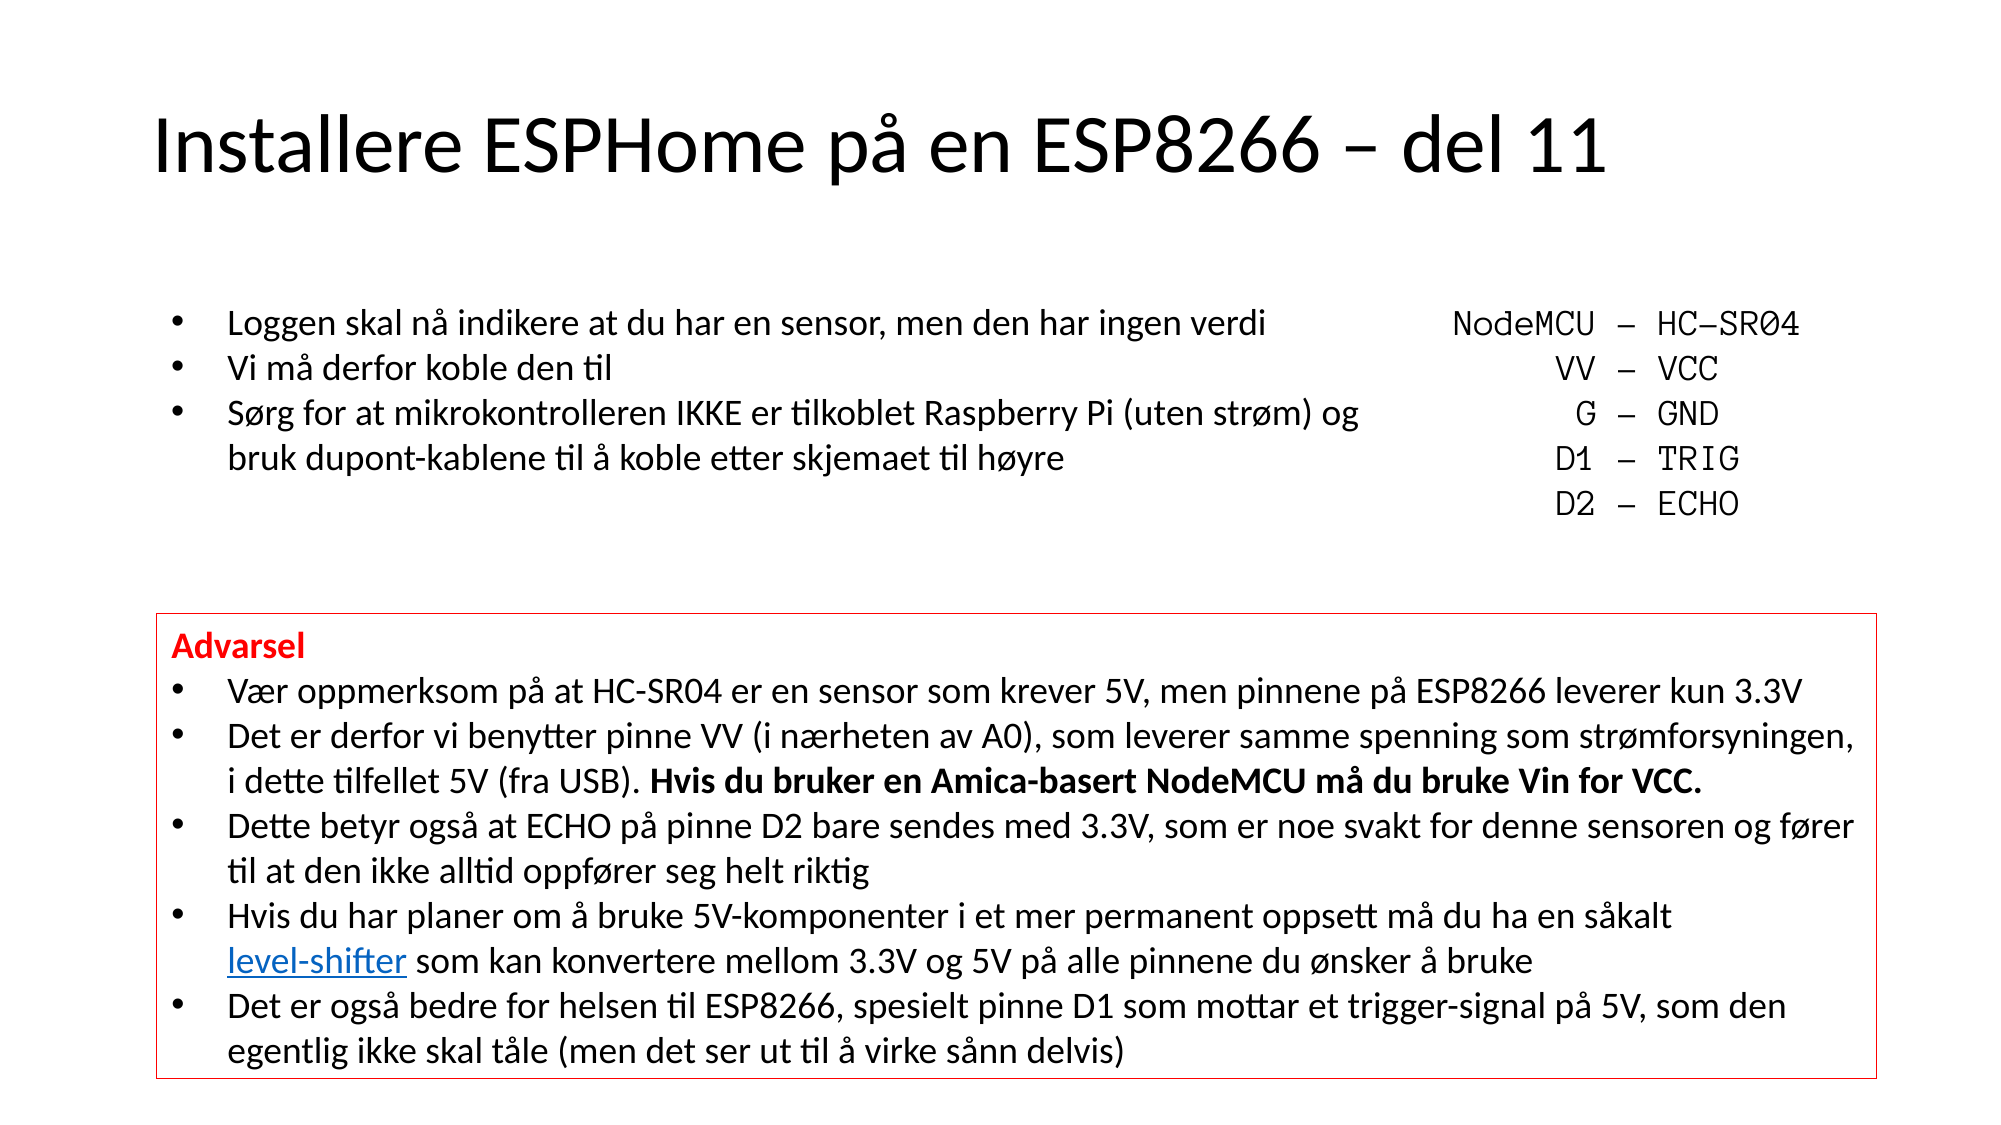

# Installere ESPHome på en ESP8266 – del 11
Loggen skal nå indikere at du har en sensor, men den har ingen verdi
Vi må derfor koble den til
Sørg for at mikrokontrolleren IKKE er tilkoblet Raspberry Pi (uten strøm) og bruk dupont-kablene til å koble etter skjemaet til høyre

NodeMCU - HC-SR04
     VV - VCC
      G - GND
     D1 - TRIG
     D2 - ECHO

Advarsel
Vær oppmerksom på at HC-SR04 er en sensor som krever 5V, men pinnene på ESP8266 leverer kun 3.3V
Det er derfor vi benytter pinne VV (i nærheten av A0), som leverer samme spenning som strømforsyningen, i dette tilfellet 5V (fra USB). Hvis du bruker en Amica-basert NodeMCU må du bruke Vin for VCC.
Dette betyr også at ECHO på pinne D2 bare sendes med 3.3V, som er noe svakt for denne sensoren og fører til at den ikke alltid oppfører seg helt riktig
Hvis du har planer om å bruke 5V-komponenter i et mer permanent oppsett må du ha en såkalt level-shifter som kan konvertere mellom 3.3V og 5V på alle pinnene du ønsker å bruke
Det er også bedre for helsen til ESP8266, spesielt pinne D1 som mottar et trigger-signal på 5V, som den egentlig ikke skal tåle (men det ser ut til å virke sånn delvis)